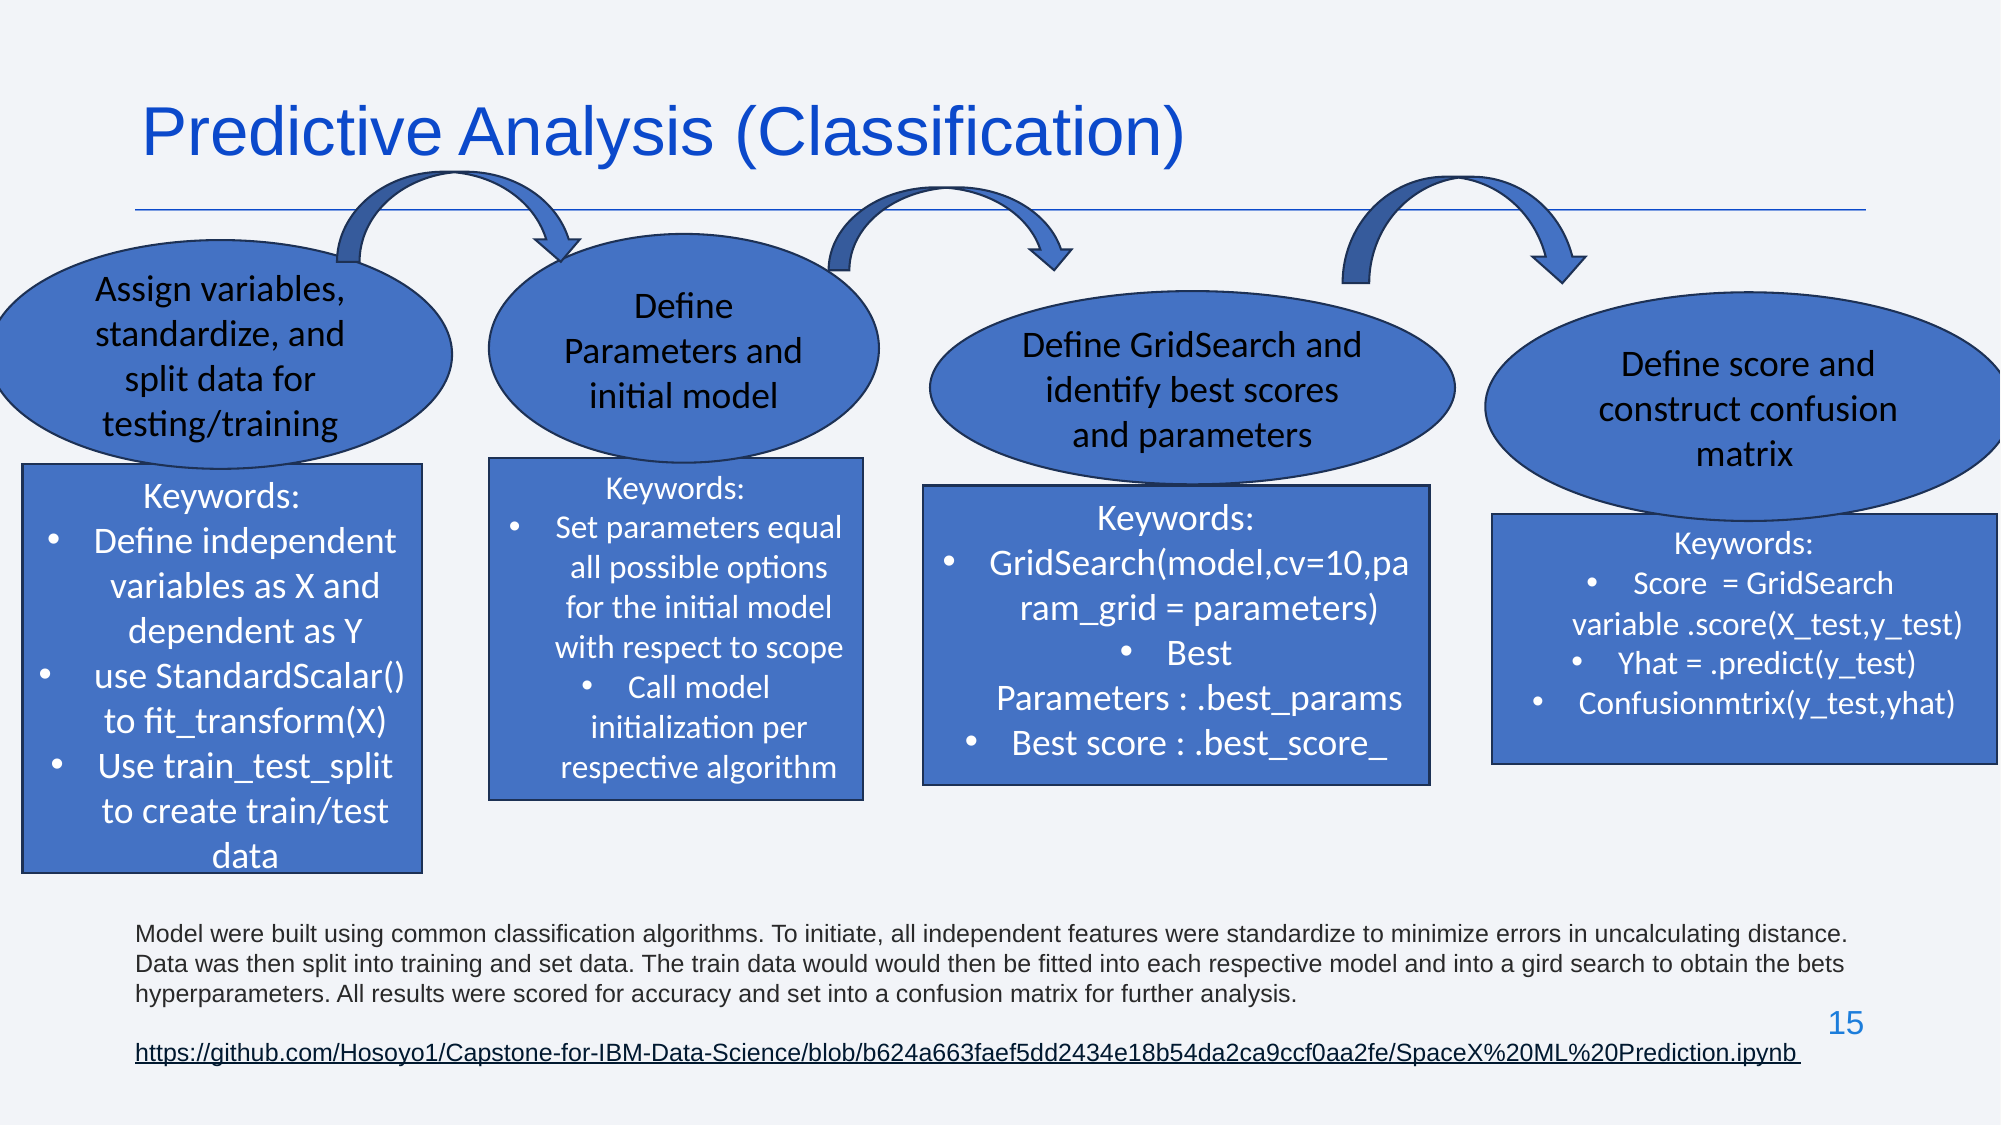

Predictive Analysis (Classification)

Define Parameters and initial model
Assign variables, standardize, and split data for testing/training
Define GridSearch and identify best scores and parameters
Define score and construct confusion matrix
Keywords:
Set parameters equal all possible options for the initial model with respect to scope
Call model initialization per respective algorithm
Keywords:
Define independent variables as X and dependent as Y
 use StandardScalar() to fit_transform(X)
Use train_test_split to create train/test data
Keywords:
GridSearch(model,cv=10,param_grid = parameters)
Best Parameters : .best_params
Best score : .best_score_
Keywords:
Score  = GridSearch  variable .score(X_test,y_test)
Yhat = .predict(y_test)
Confusionmtrix(y_test,yhat)
Model were built using common classification algorithms. To initiate, all independent features were standardize to minimize errors in uncalculating distance. Data was then split into training and set data. The train data would would then be fitted into each respective model and into a gird search to obtain the bets hyperparameters. All results were scored for accuracy and set into a confusion matrix for further analysis.
https://github.com/Hosoyo1/Capstone-for-IBM-Data-Science/blob/b624a663faef5dd2434e18b54da2ca9ccf0aa2fe/SpaceX%20ML%20Prediction.ipynb

15